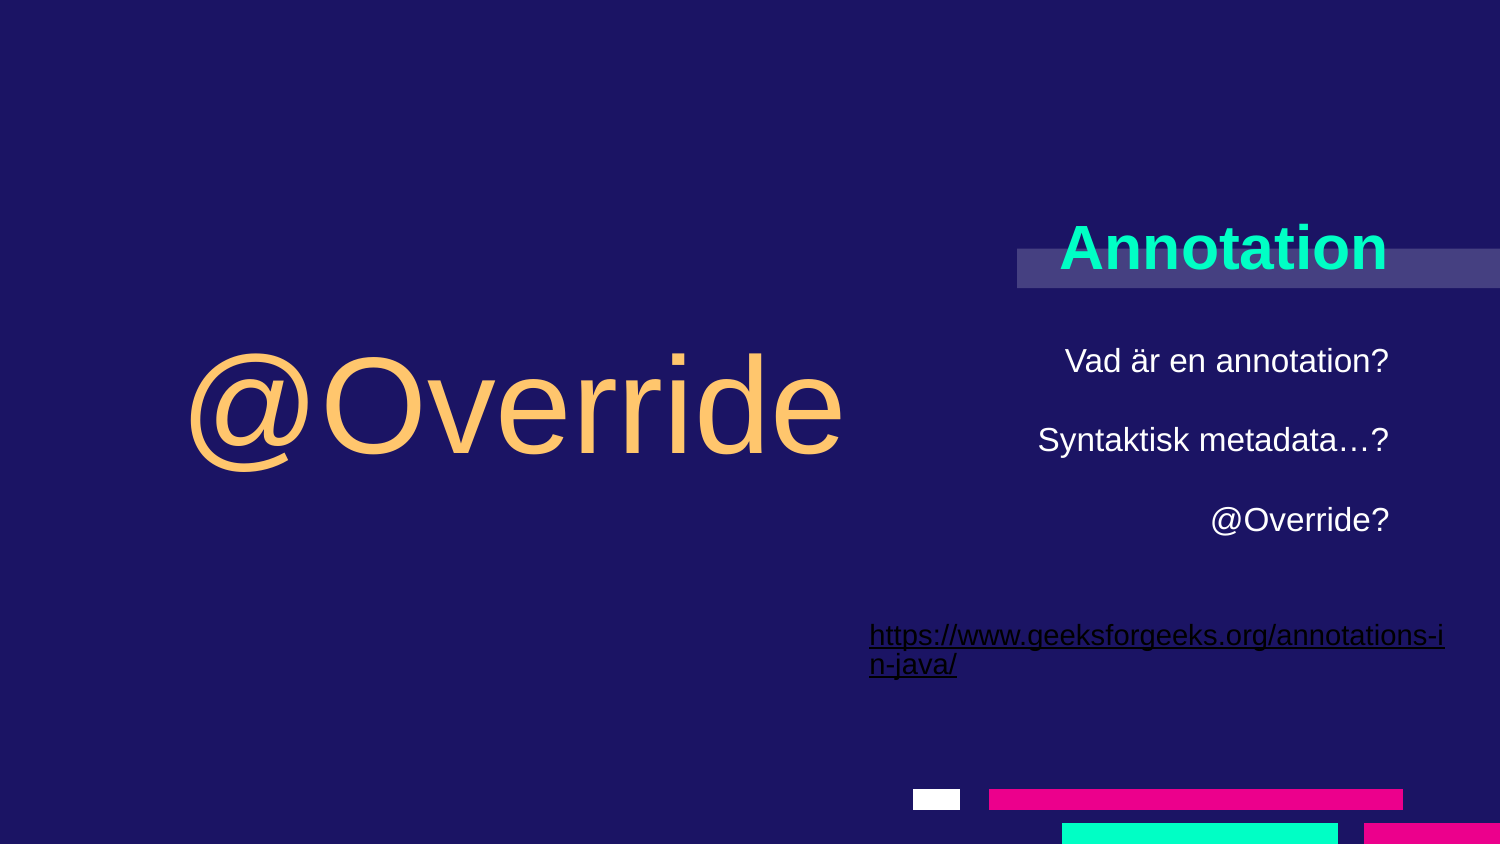

# Annotation

@Override
Vad är en annotation?

Syntaktisk metadata…?

@Override?

https://www.geeksforgeeks.org/annotations-in-java/